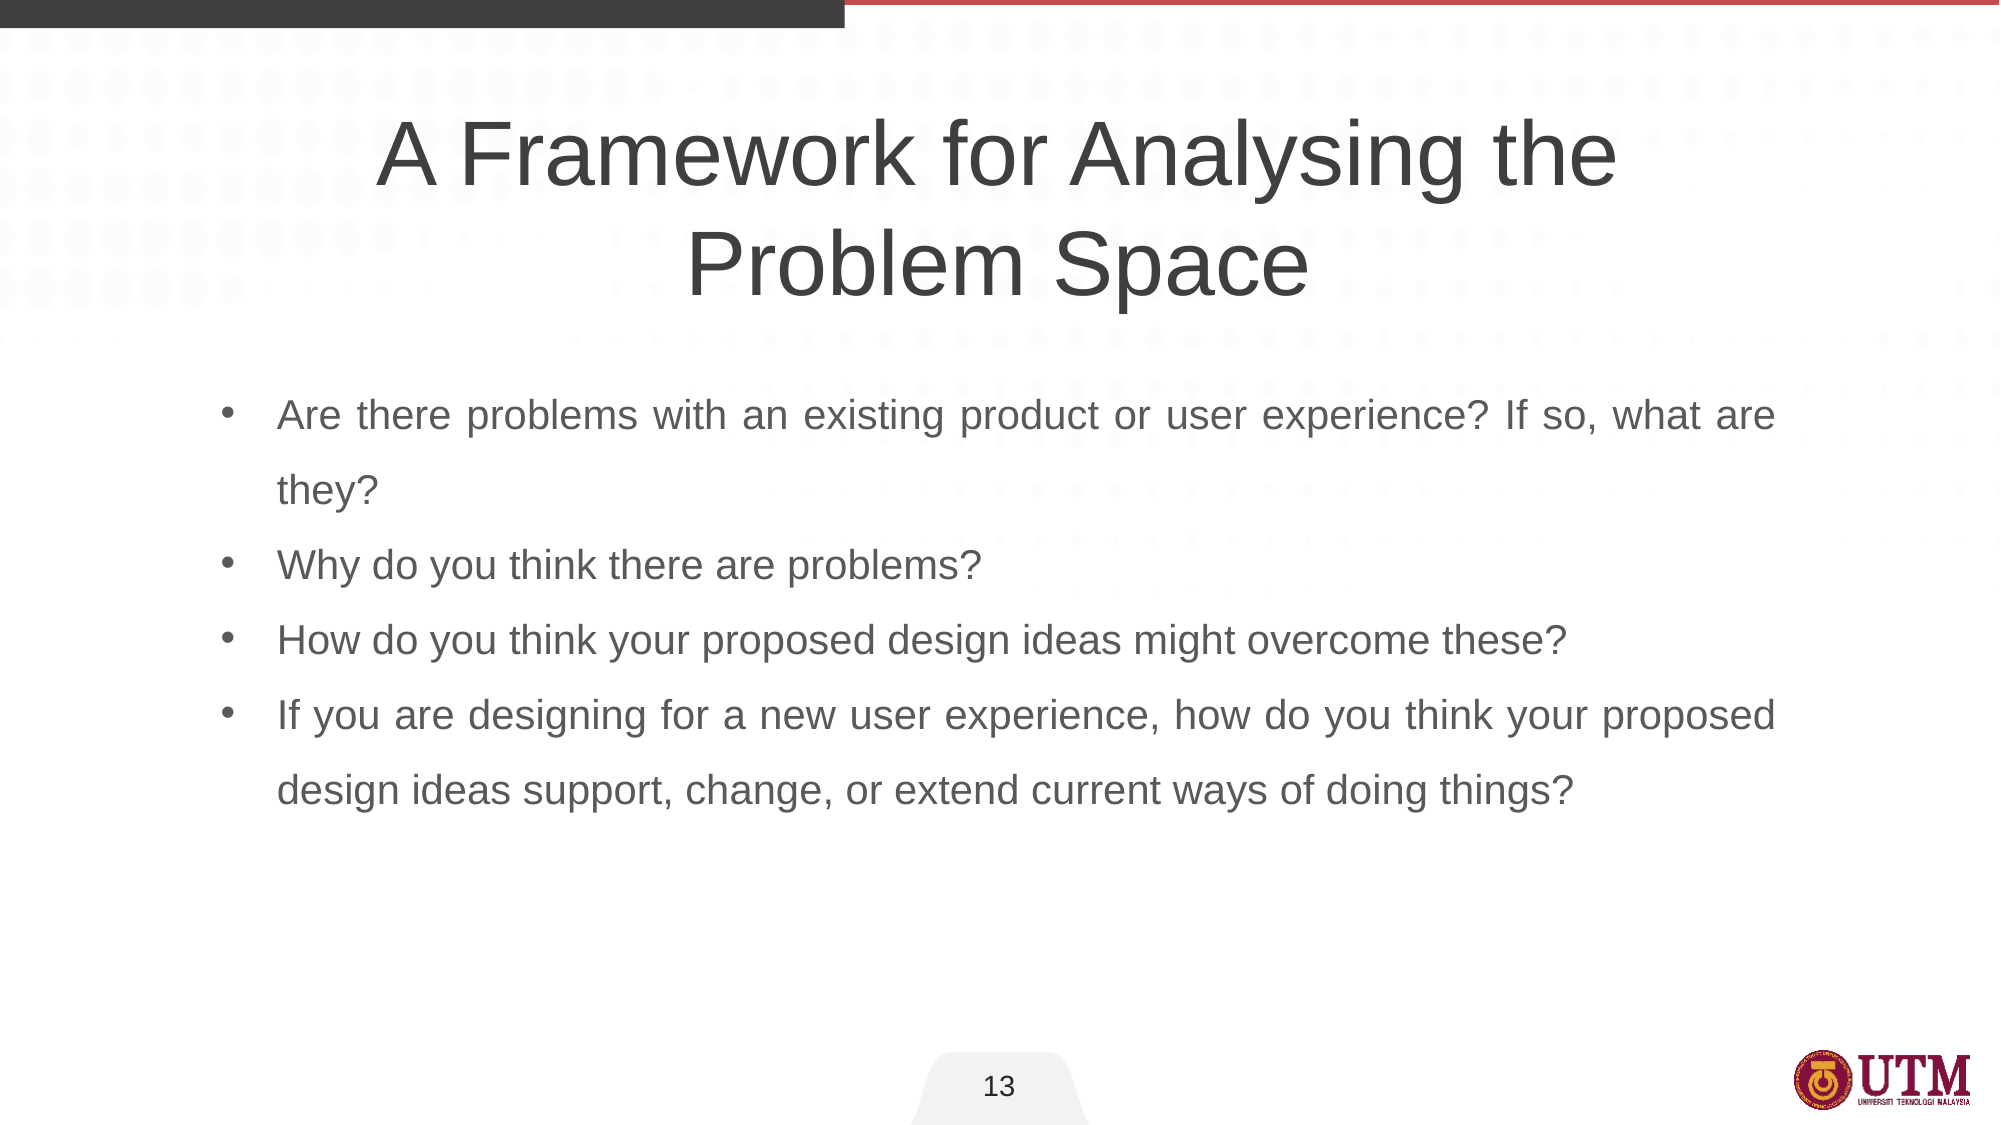

A Framework for Analysing the Problem Space
Are there problems with an existing product or user experience? If so, what are they?
Why do you think there are problems?
How do you think your proposed design ideas might overcome these?
If you are designing for a new user experience, how do you think your proposed design ideas support, change, or extend current ways of doing things?

13